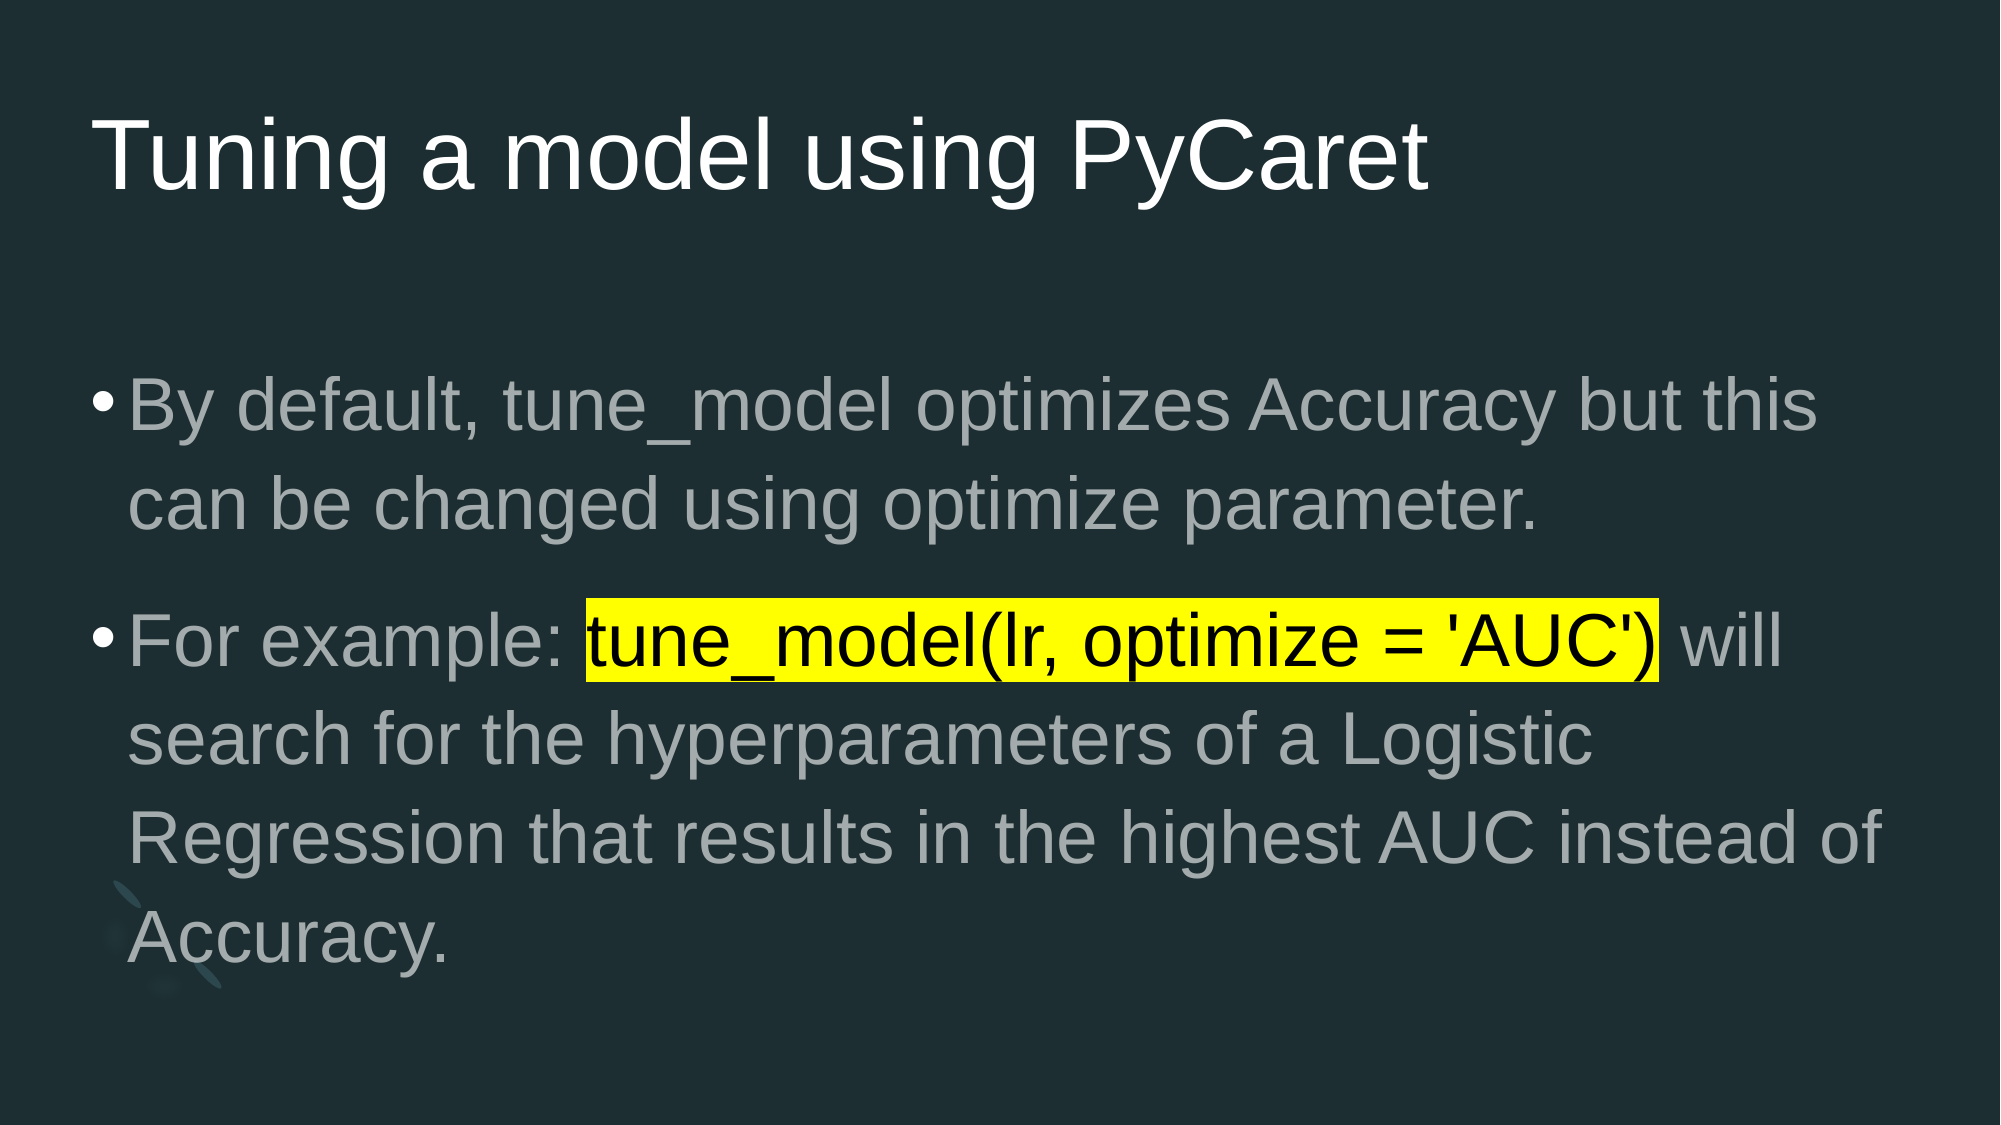

# Tuning a model using PyCaret
By default, tune_model optimizes Accuracy but this can be changed using optimize parameter.
For example: tune_model(lr, optimize = 'AUC') will search for the hyperparameters of a Logistic Regression that results in the highest AUC instead of Accuracy.